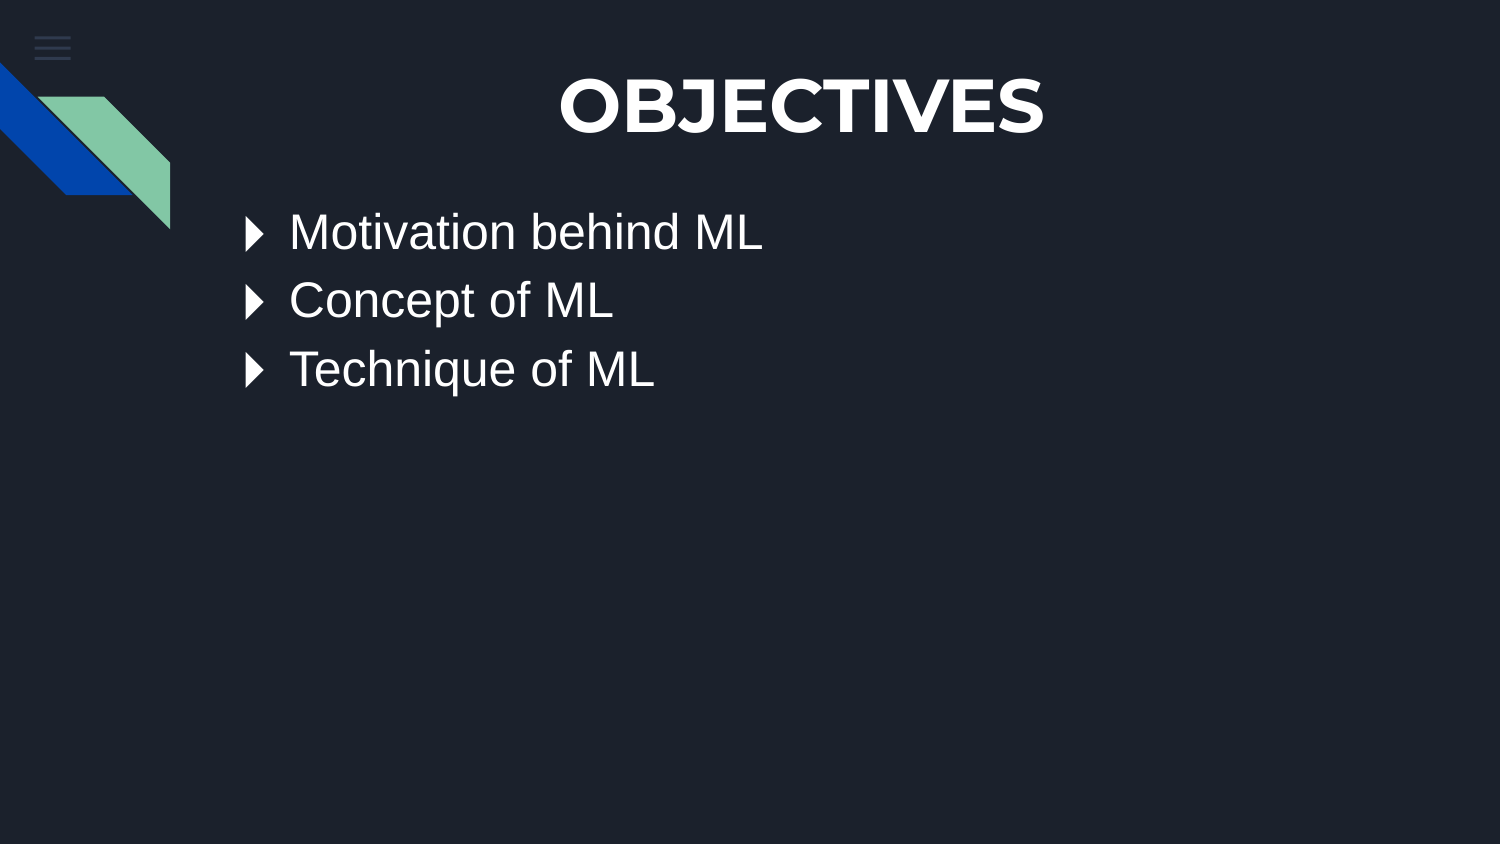

OBJECTIVES
Motivation behind ML
Concept of ML
Technique of ML